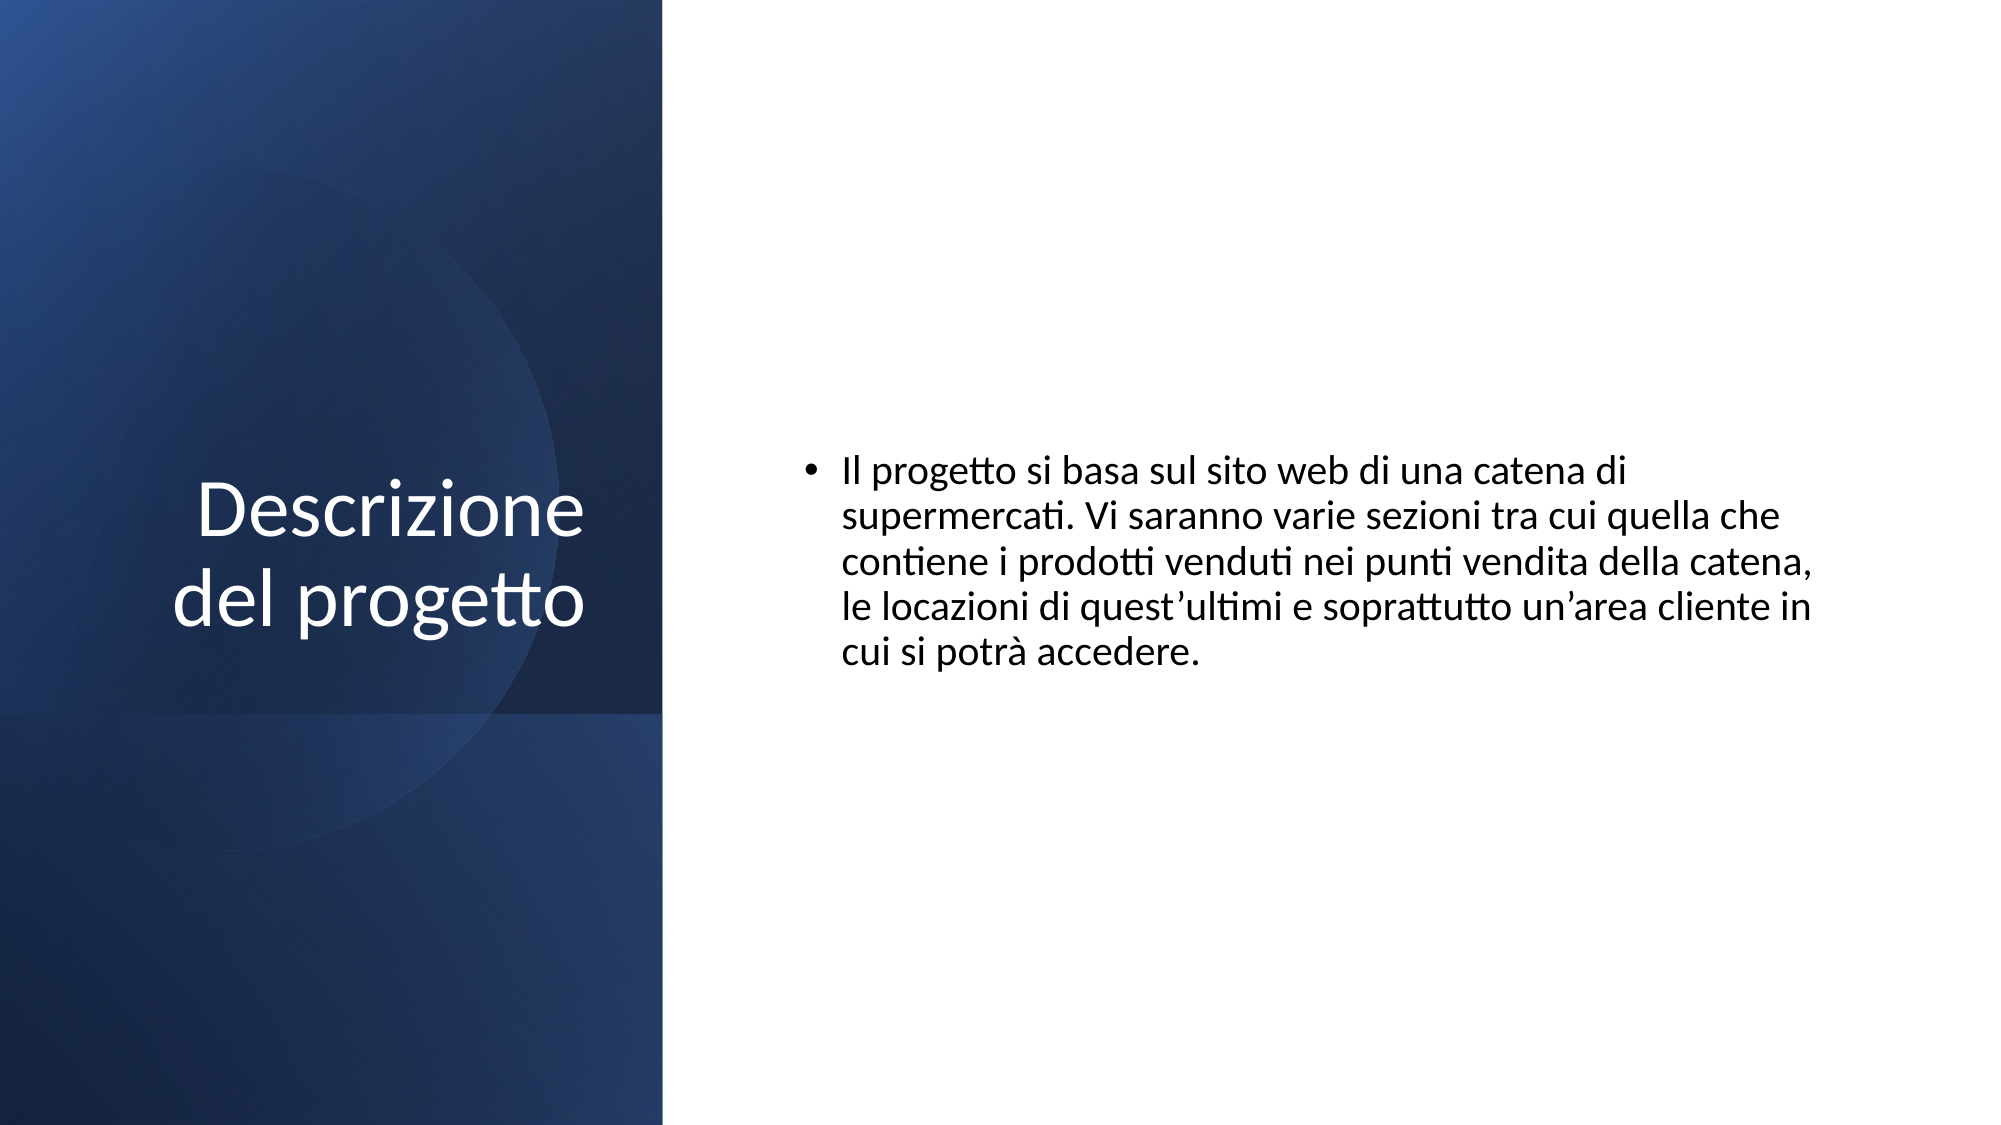

# Descrizione del progetto
Il progetto si basa sul sito web di una catena di supermercati. Vi saranno varie sezioni tra cui quella che contiene i prodotti venduti nei punti vendita della catena, le locazioni di quest’ultimi e soprattutto un’area cliente in cui si potrà accedere.